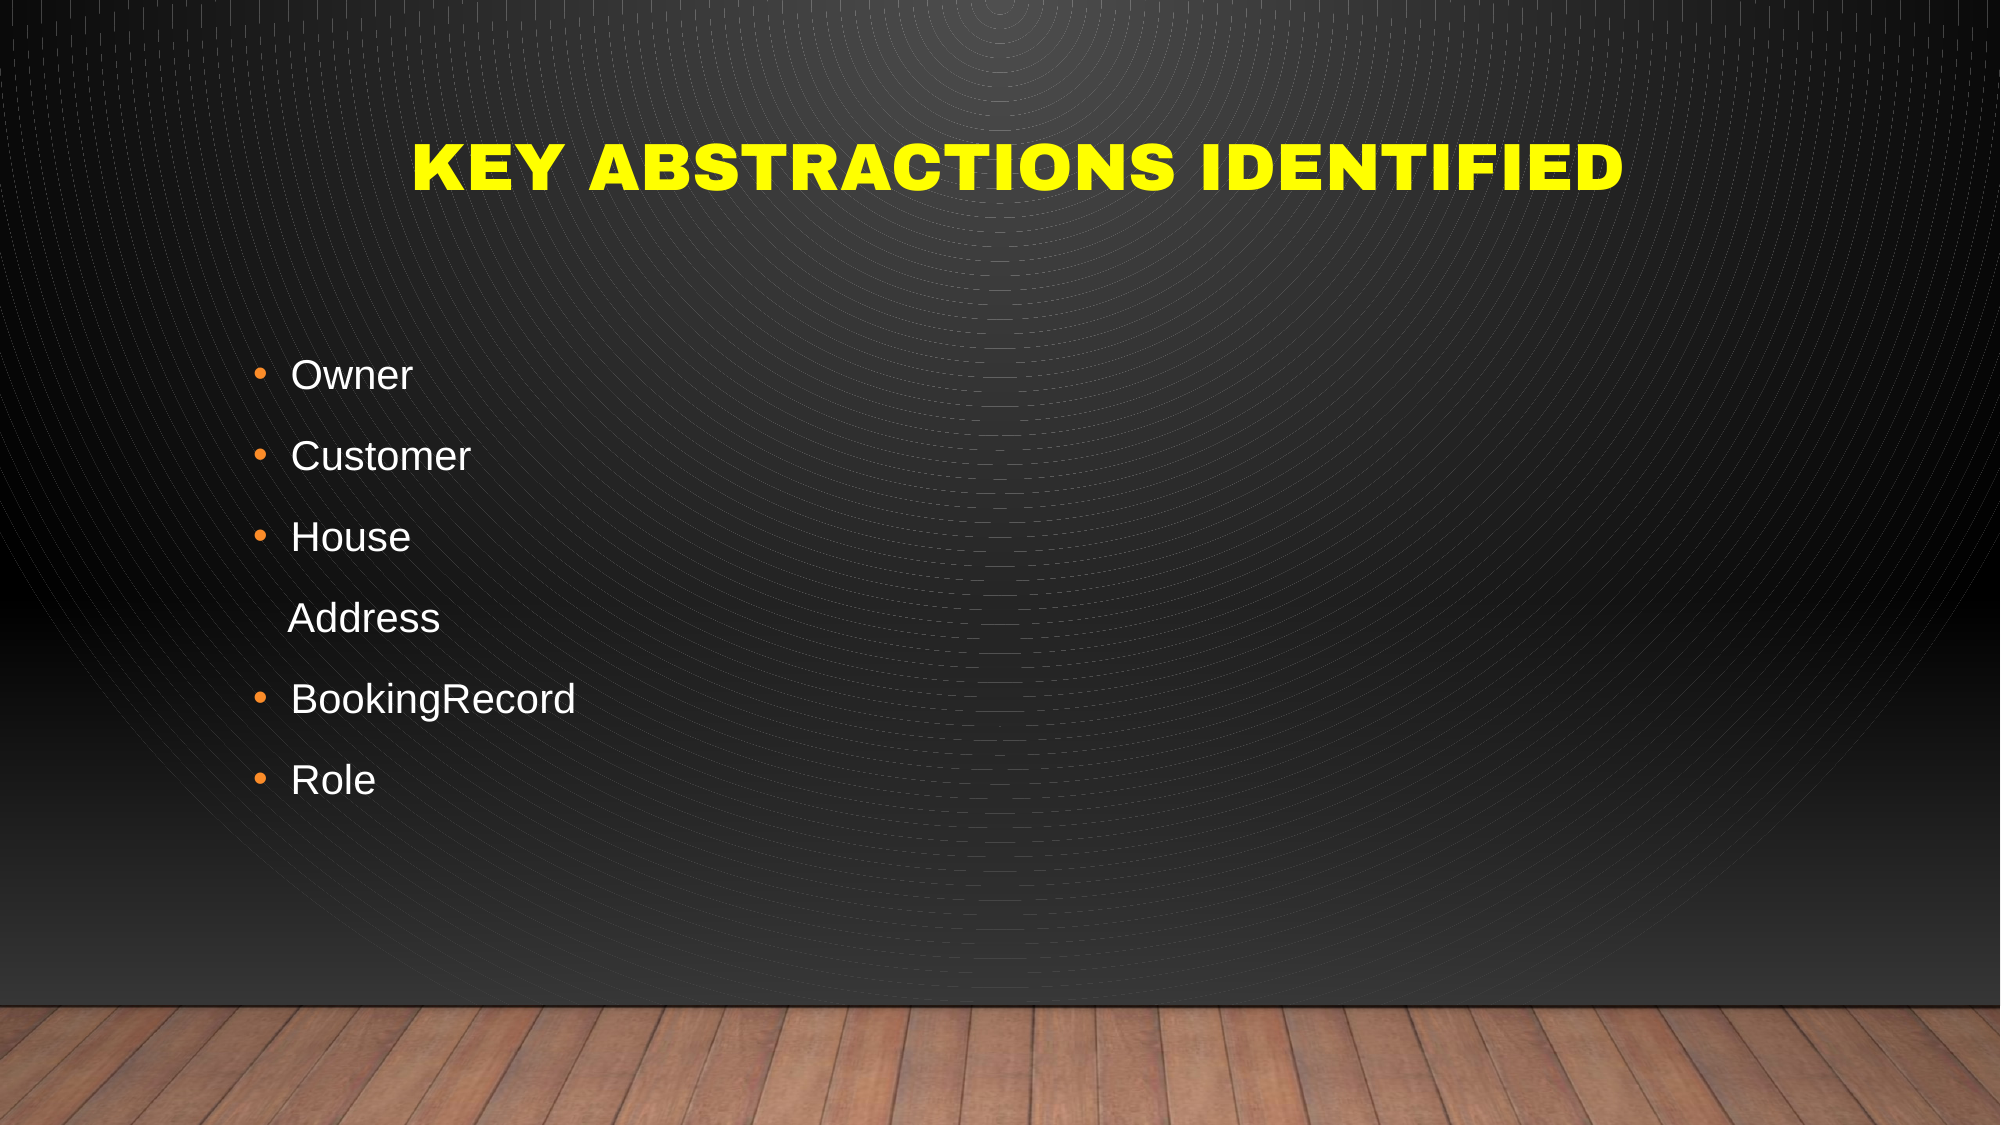

# Key Abstractions identified
Owner
Customer
House
   Address
BookingRecord
Role